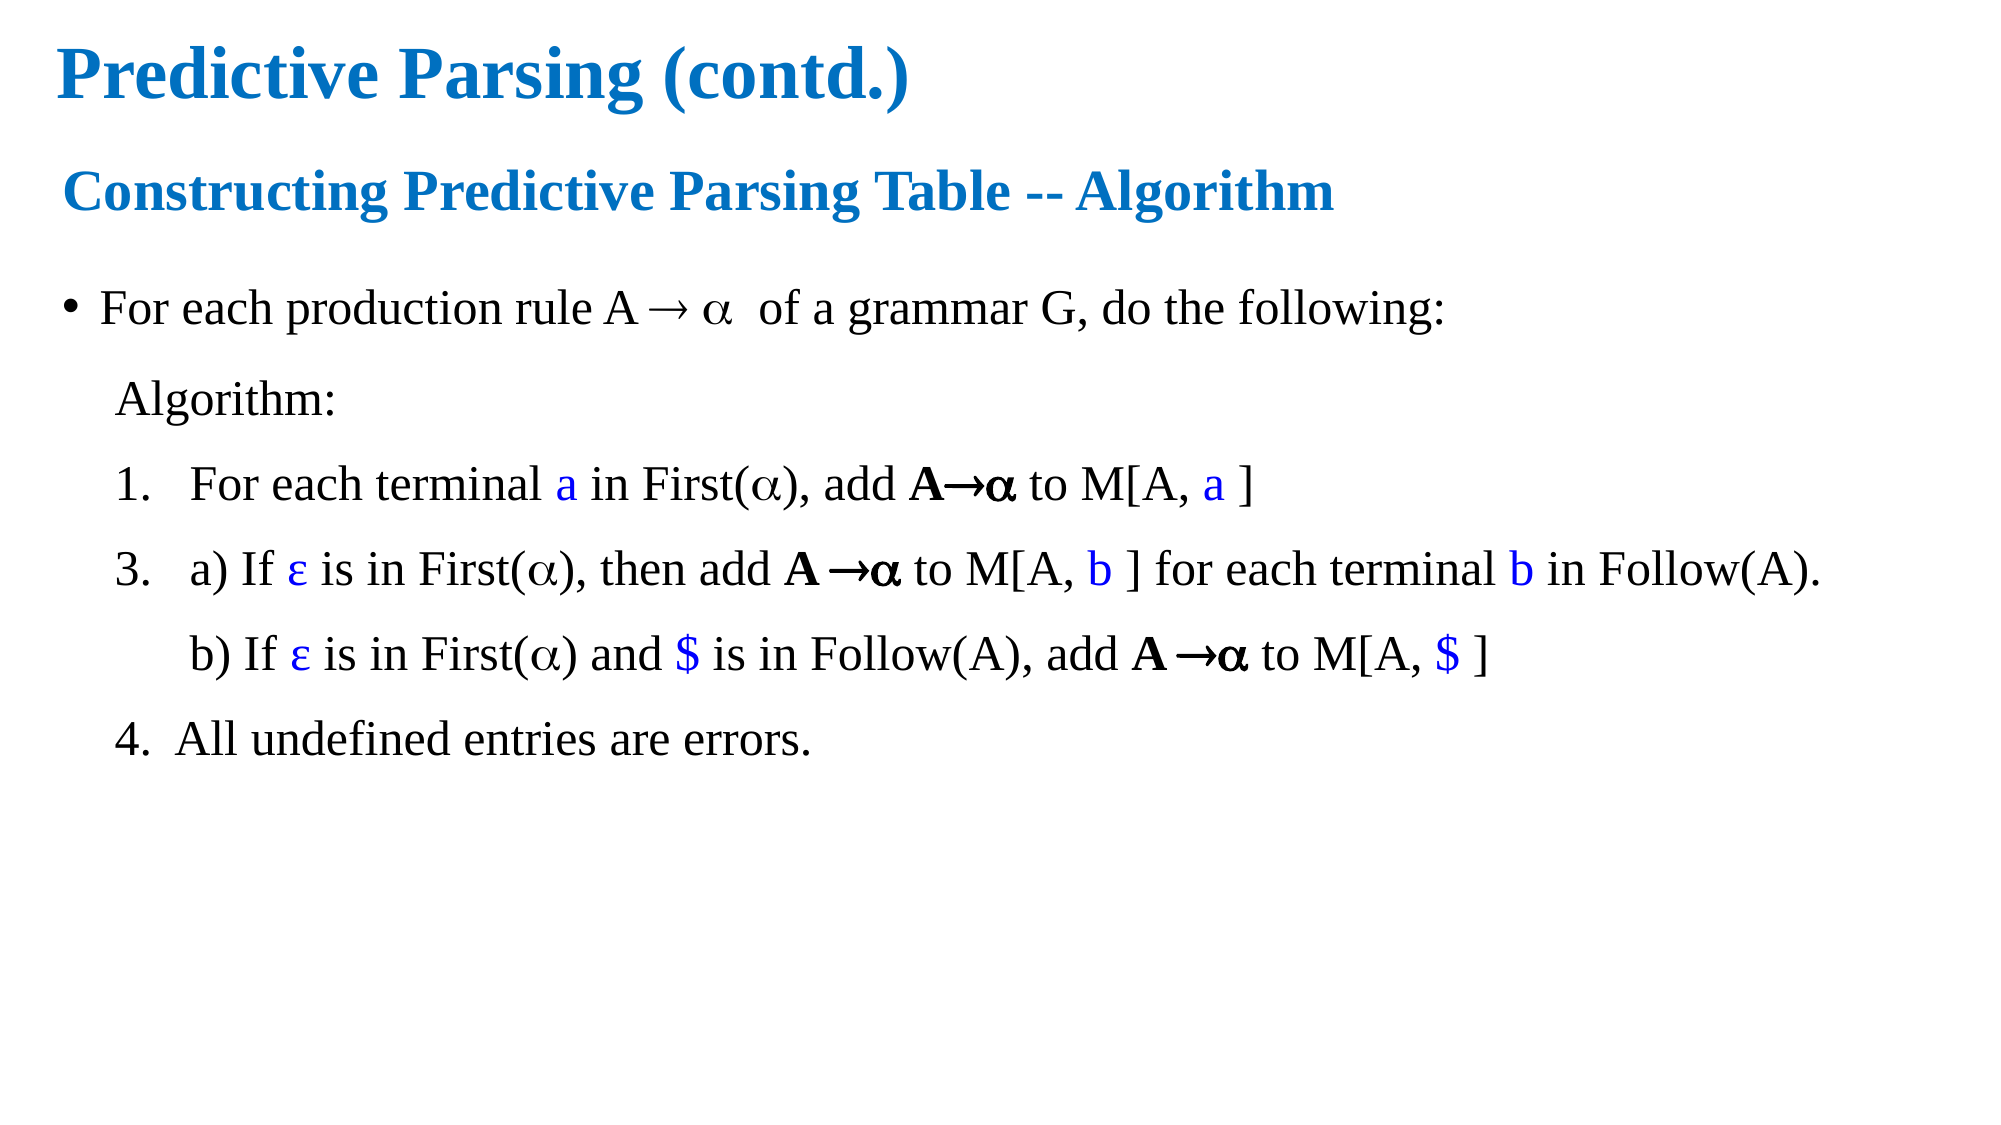

Predictive Parsing (contd.)
# Constructing Predictive Parsing Table -- Algorithm
For each production rule A → α  of a grammar G, do the following:
Algorithm:
For each terminal a in First(α), add A→α to M[A, a ]
a) If ε is in First(α), then add A →α to M[A, b ] for each terminal b in Follow(A).
b) If ε is in First(α) and $ is in Follow(A), add A →α to M[A, $ ]
4.  All undefined entries are errors.